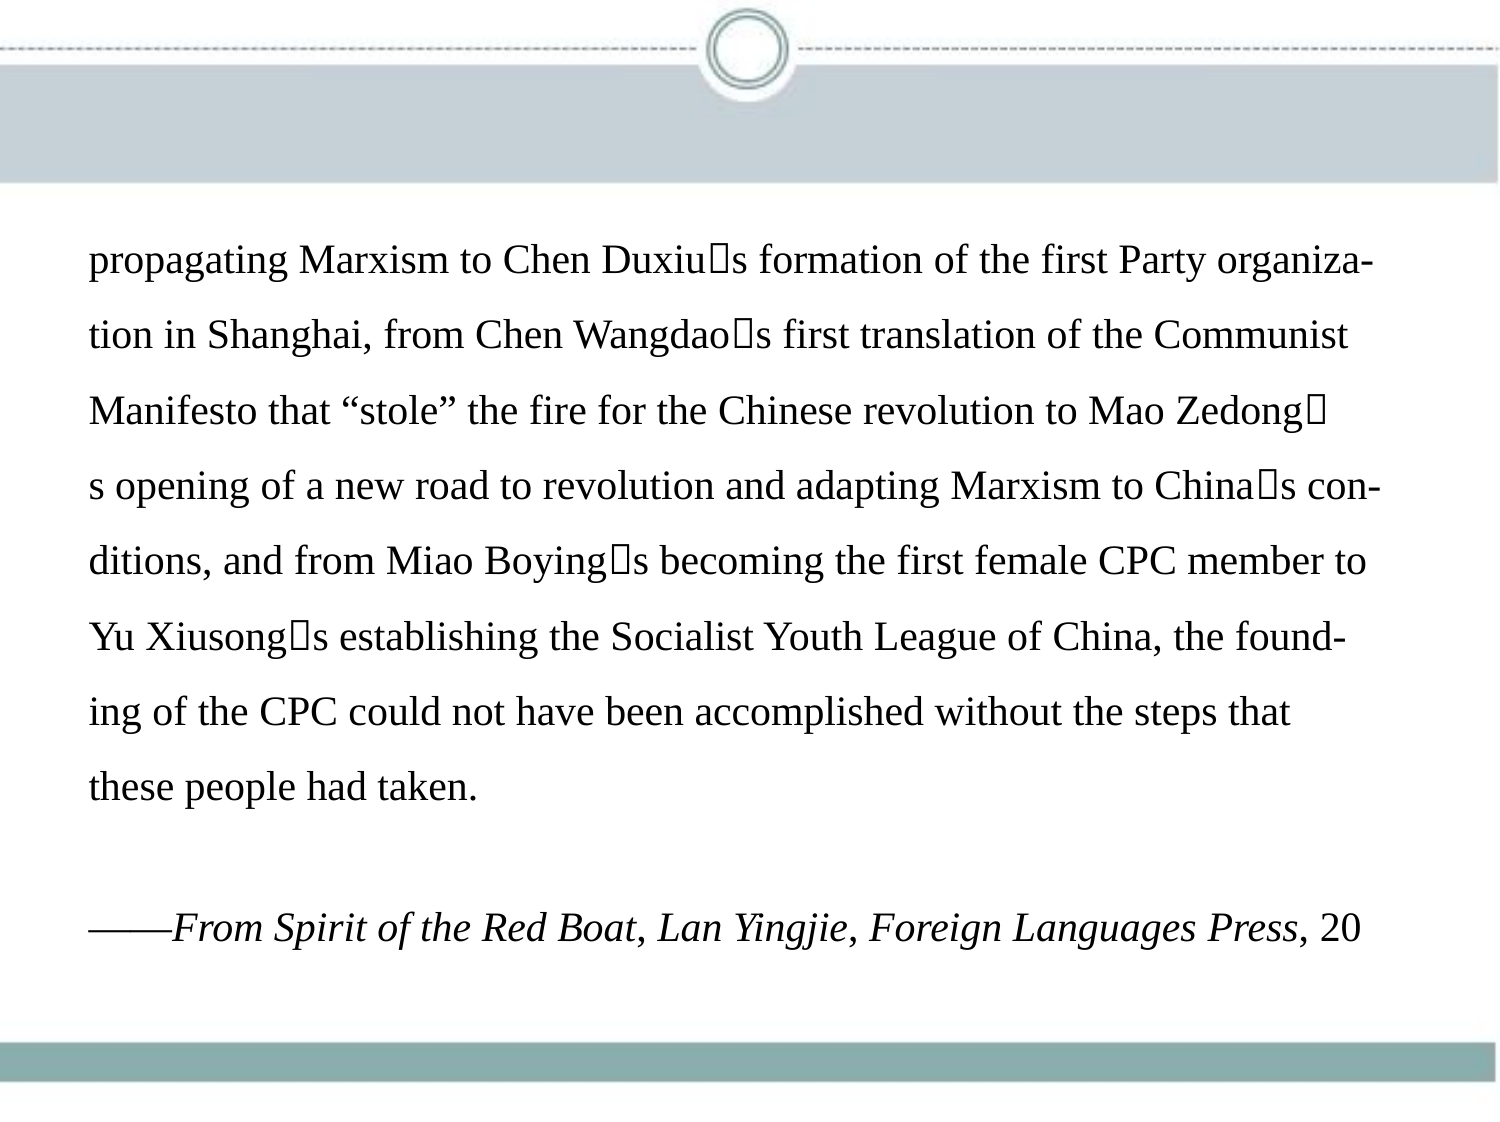

propagating Marxism to Chen Duxiu􀆳s formation of the first Party organiza-
tion in Shanghai, from Chen Wangdao􀆳s first translation of the Communist
Manifesto that “stole” the fire for the Chinese revolution to Mao Zedong􀆳
s opening of a new road to revolution and adapting Marxism to China􀆳s con-
ditions, and from Miao Boying􀆳s becoming the first female CPC member to
Yu Xiusong􀆳s establishing the Socialist Youth League of China, the found-
ing of the CPC could not have been accomplished without the steps that
these people had taken.
——From Spirit of the Red Boat, Lan Yingjie, Foreign Languages Press, 20